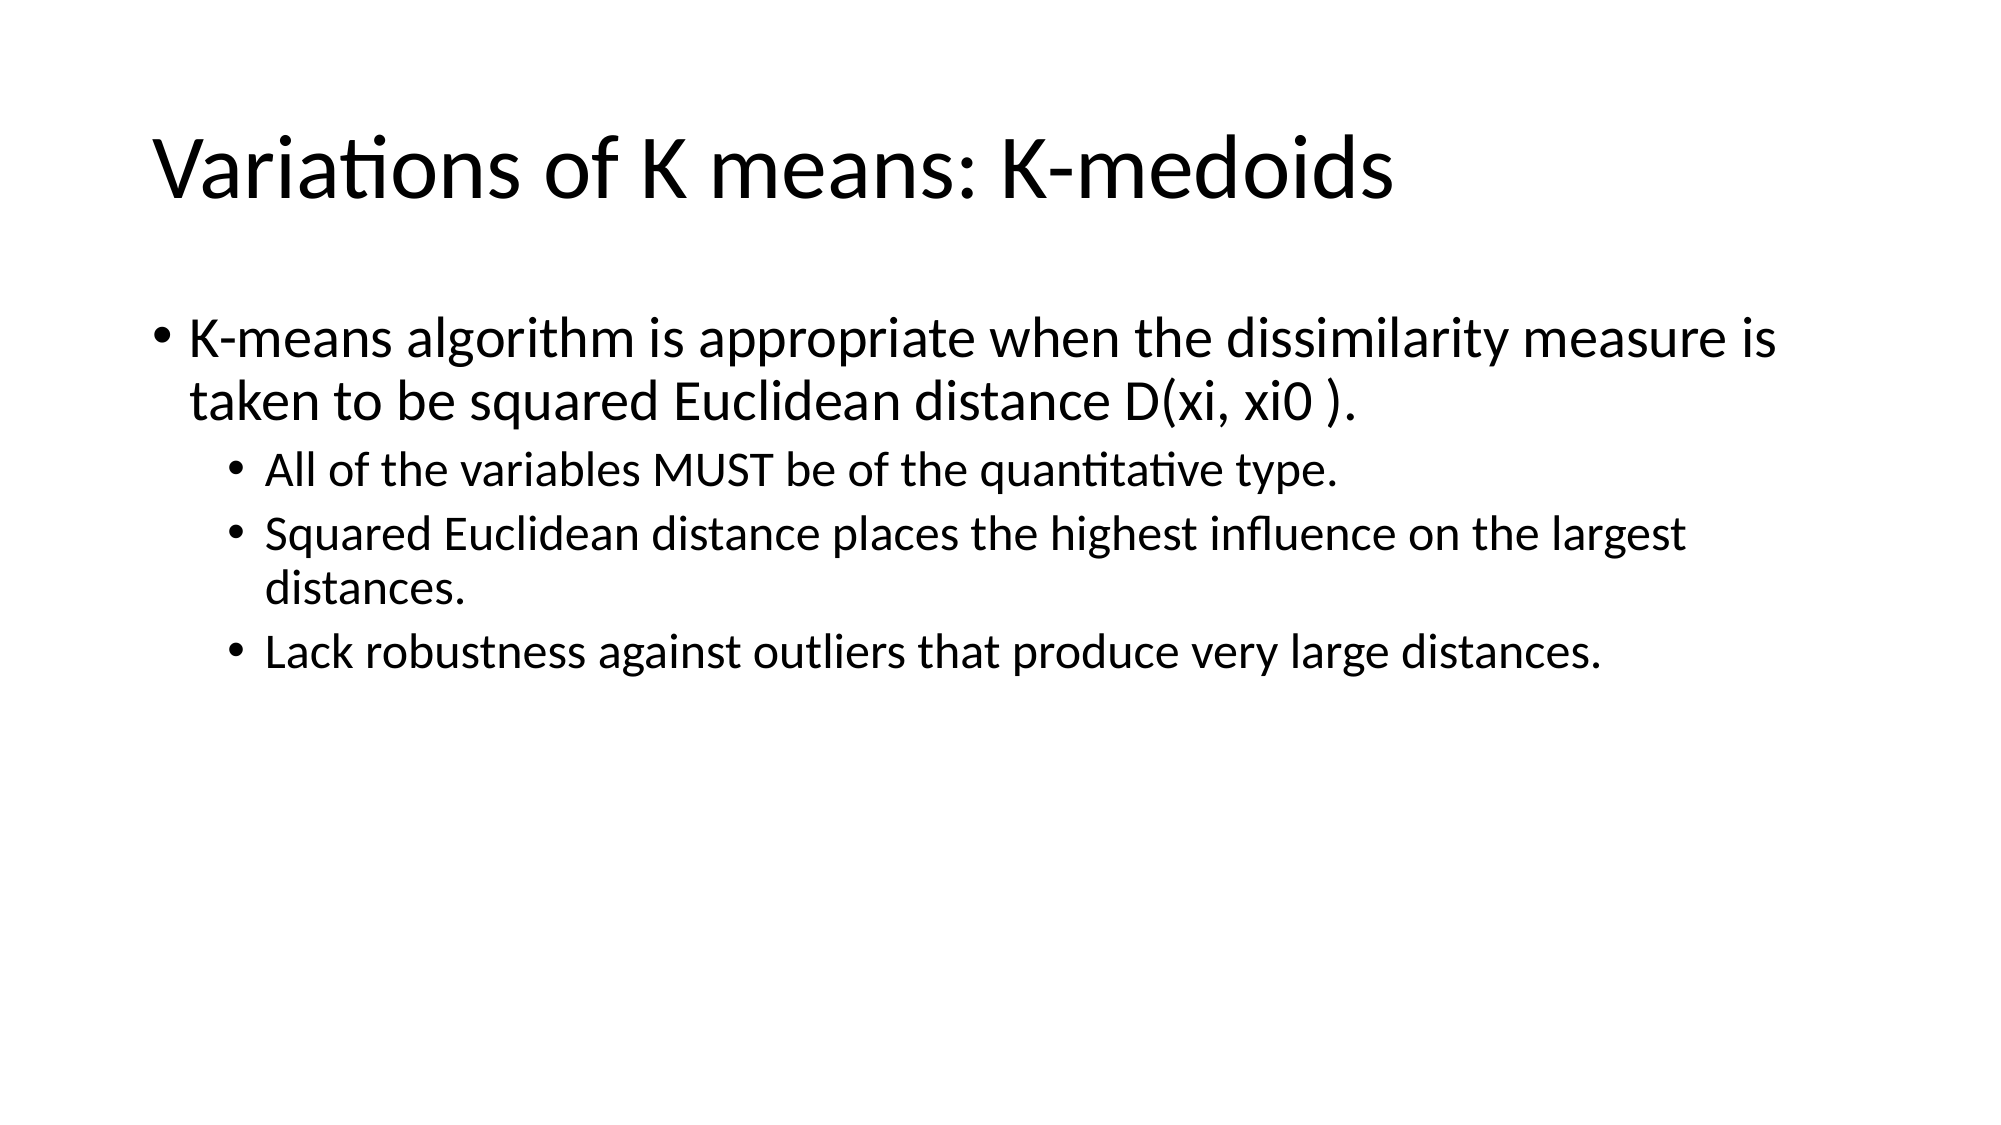

# Variations of K means: K-medoids
K-means algorithm is appropriate when the dissimilarity measure is taken to be squared Euclidean distance D(xi, xi0 ).
All of the variables MUST be of the quantitative type.
Squared Euclidean distance places the highest influence on the largest distances.
Lack robustness against outliers that produce very large distances.